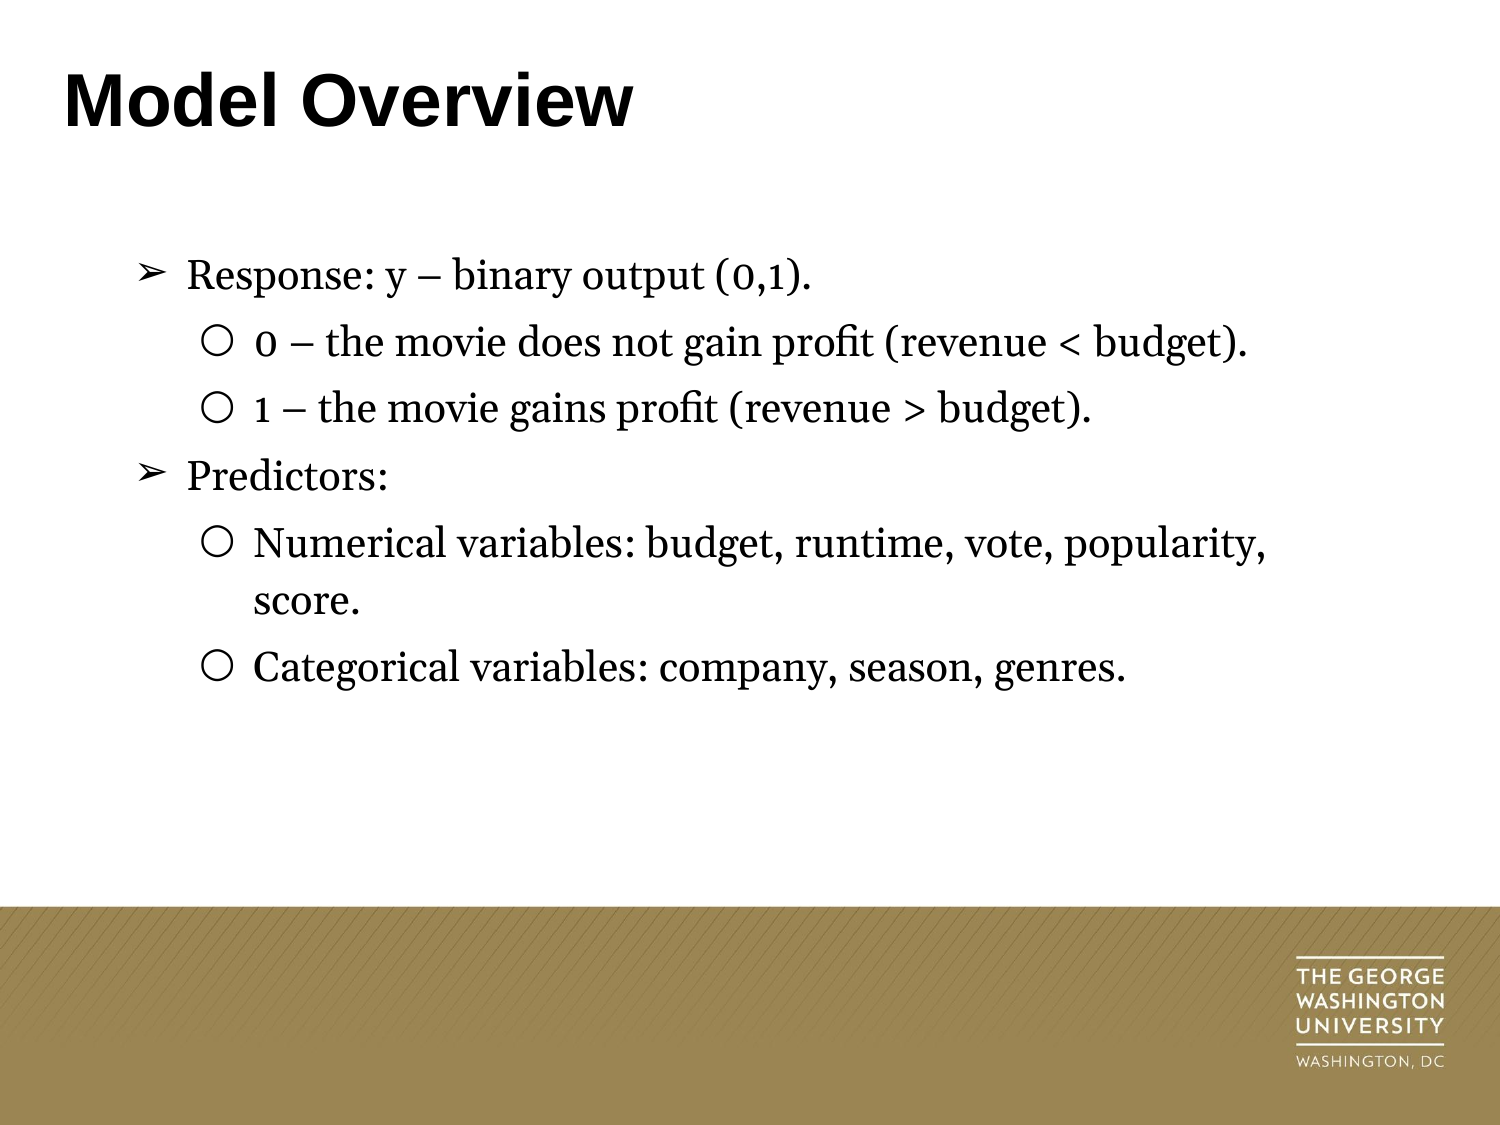

# Model Overview

Response: y – binary output (0,1).
0 – the movie does not gain profit (revenue < budget).
1 – the movie gains profit (revenue > budget).
Predictors:
Numerical variables: budget, runtime, vote, popularity, score.
Categorical variables: company, season, genres.